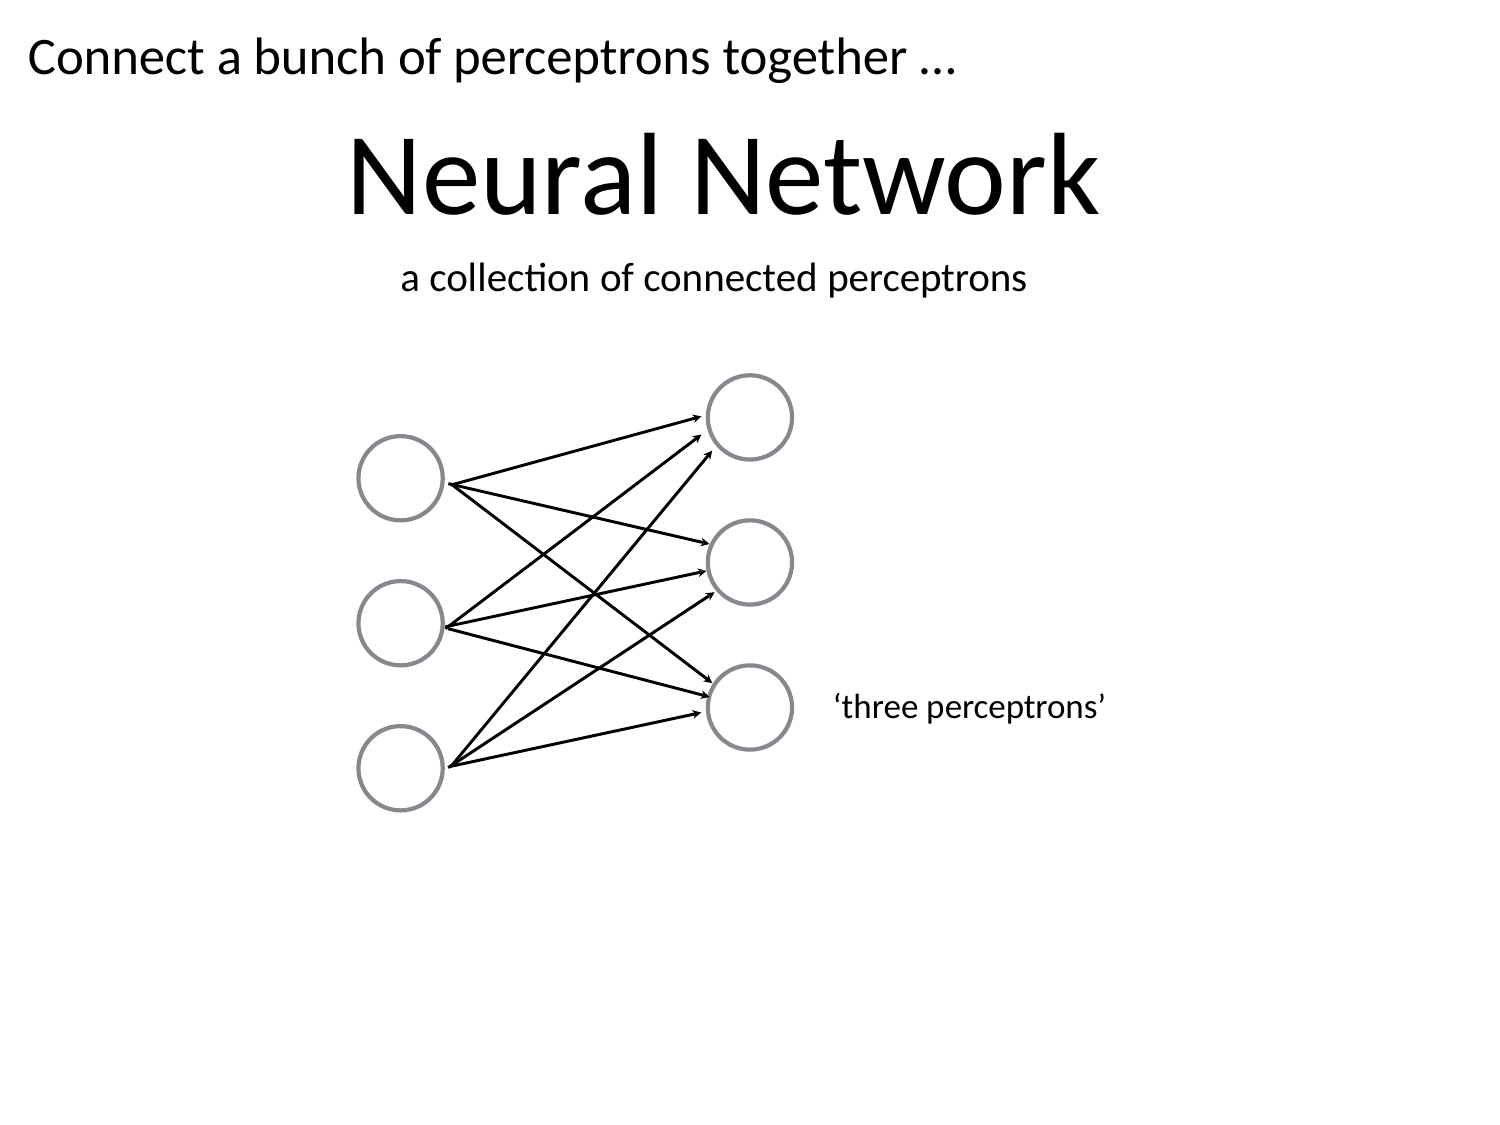

# Connect a bunch of perceptrons together …
Neural Network
a collection of connected perceptrons

‘three perceptrons’